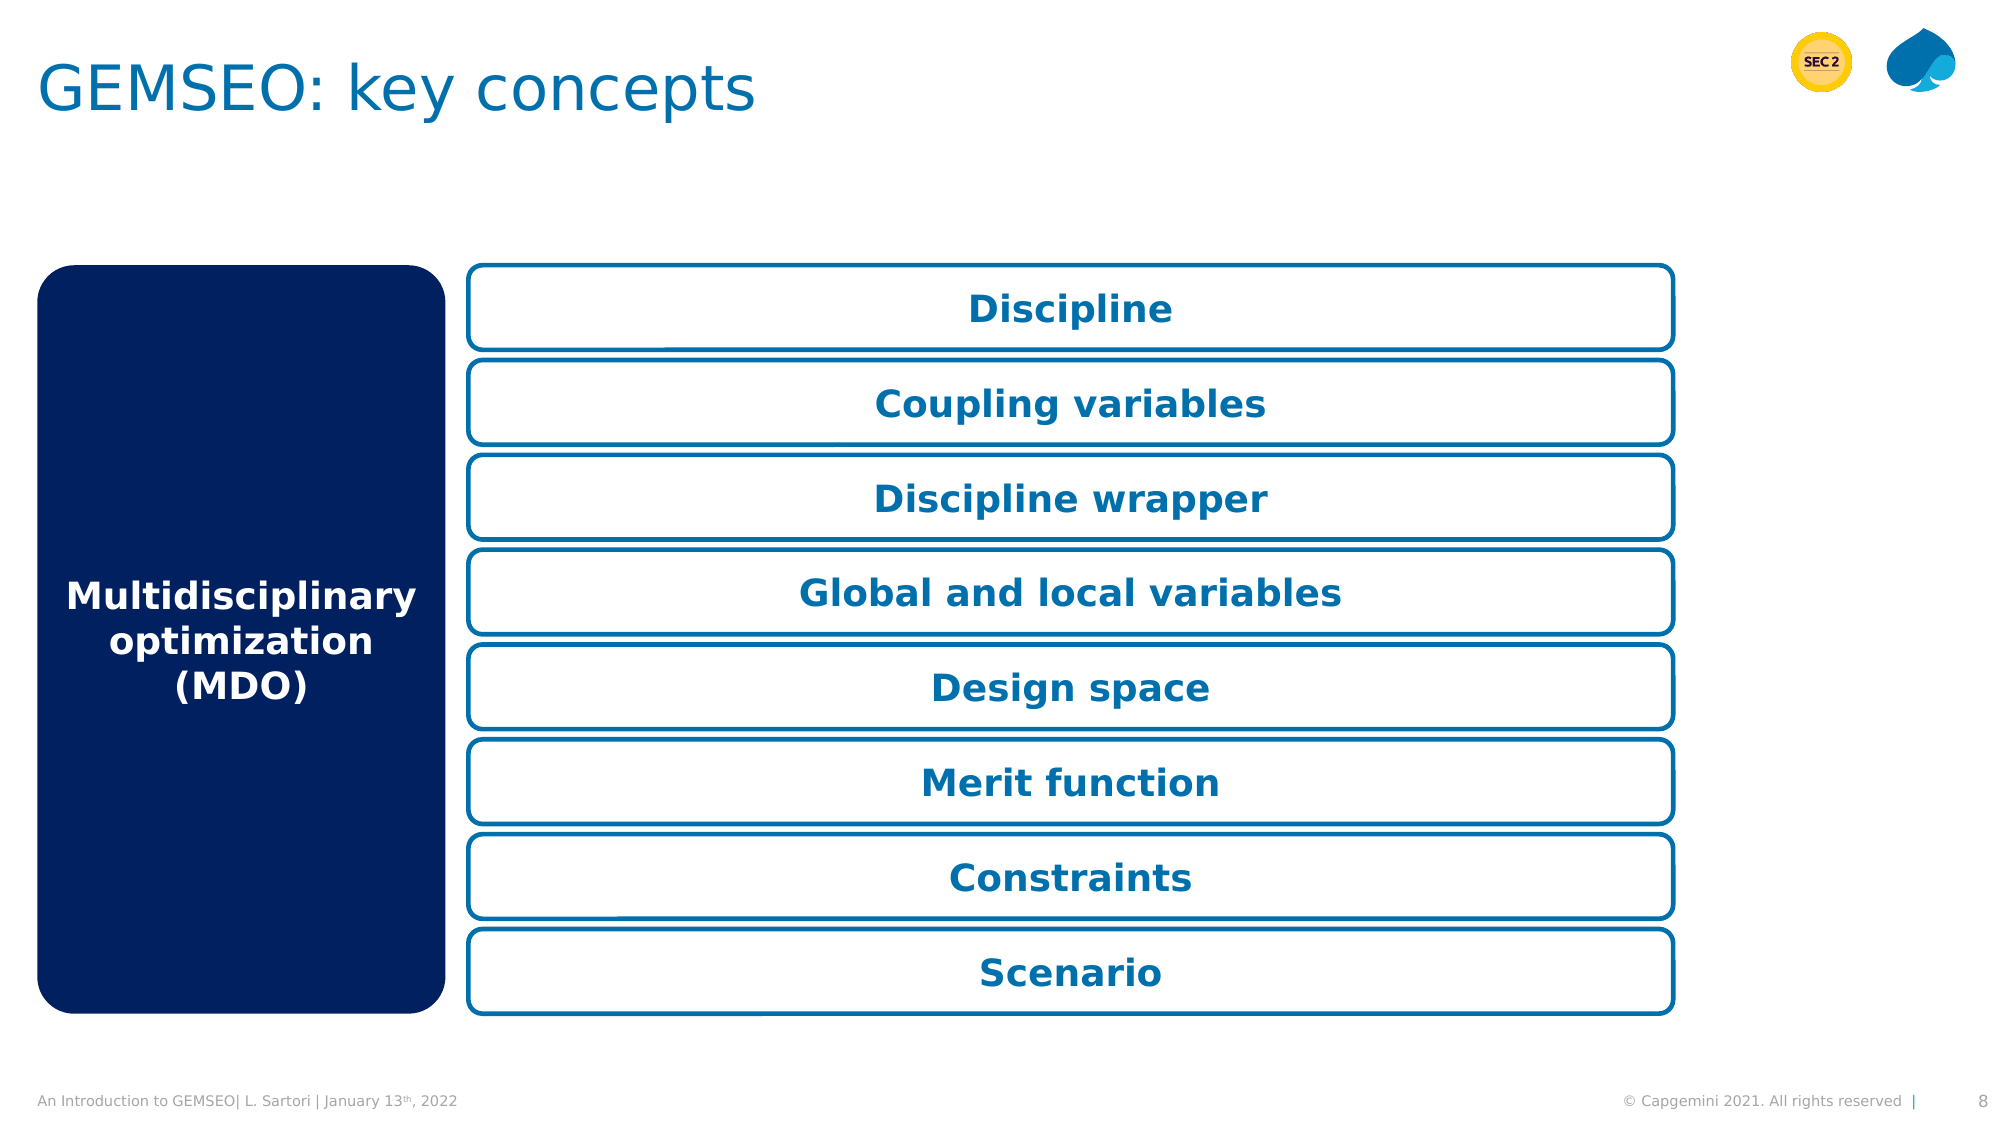

# GEMSEO: key concepts
Multidisciplinary optimization (MDO)
Discipline
Coupling variables
Discipline wrapper
Global and local variables
Design space
Merit function
Constraints
Scenario